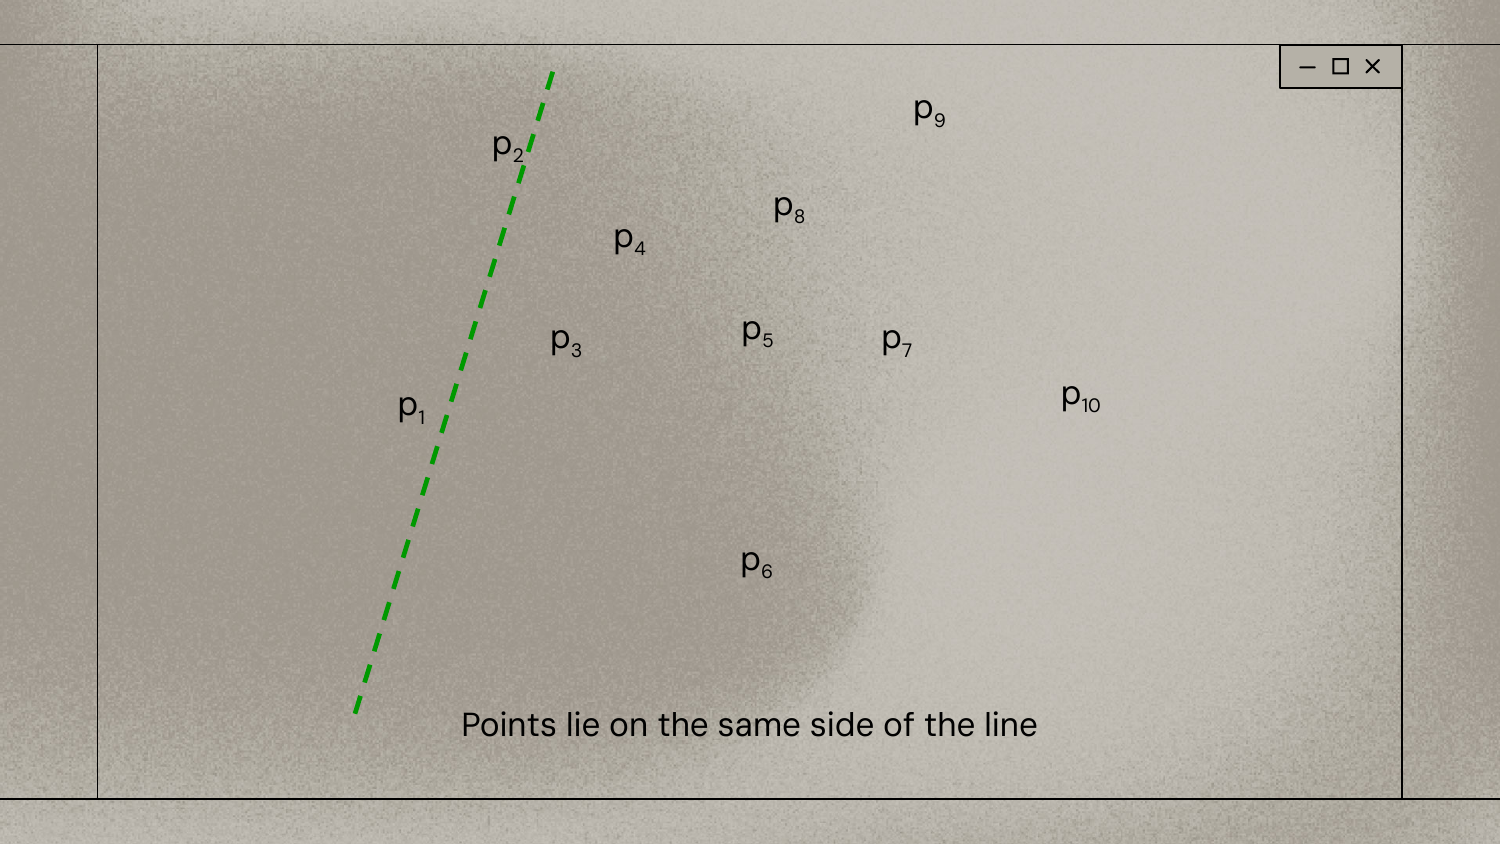

p9
p2
p8
p4

p5
p3
p7
p10
p1
p6

Points lie on the same side of the line